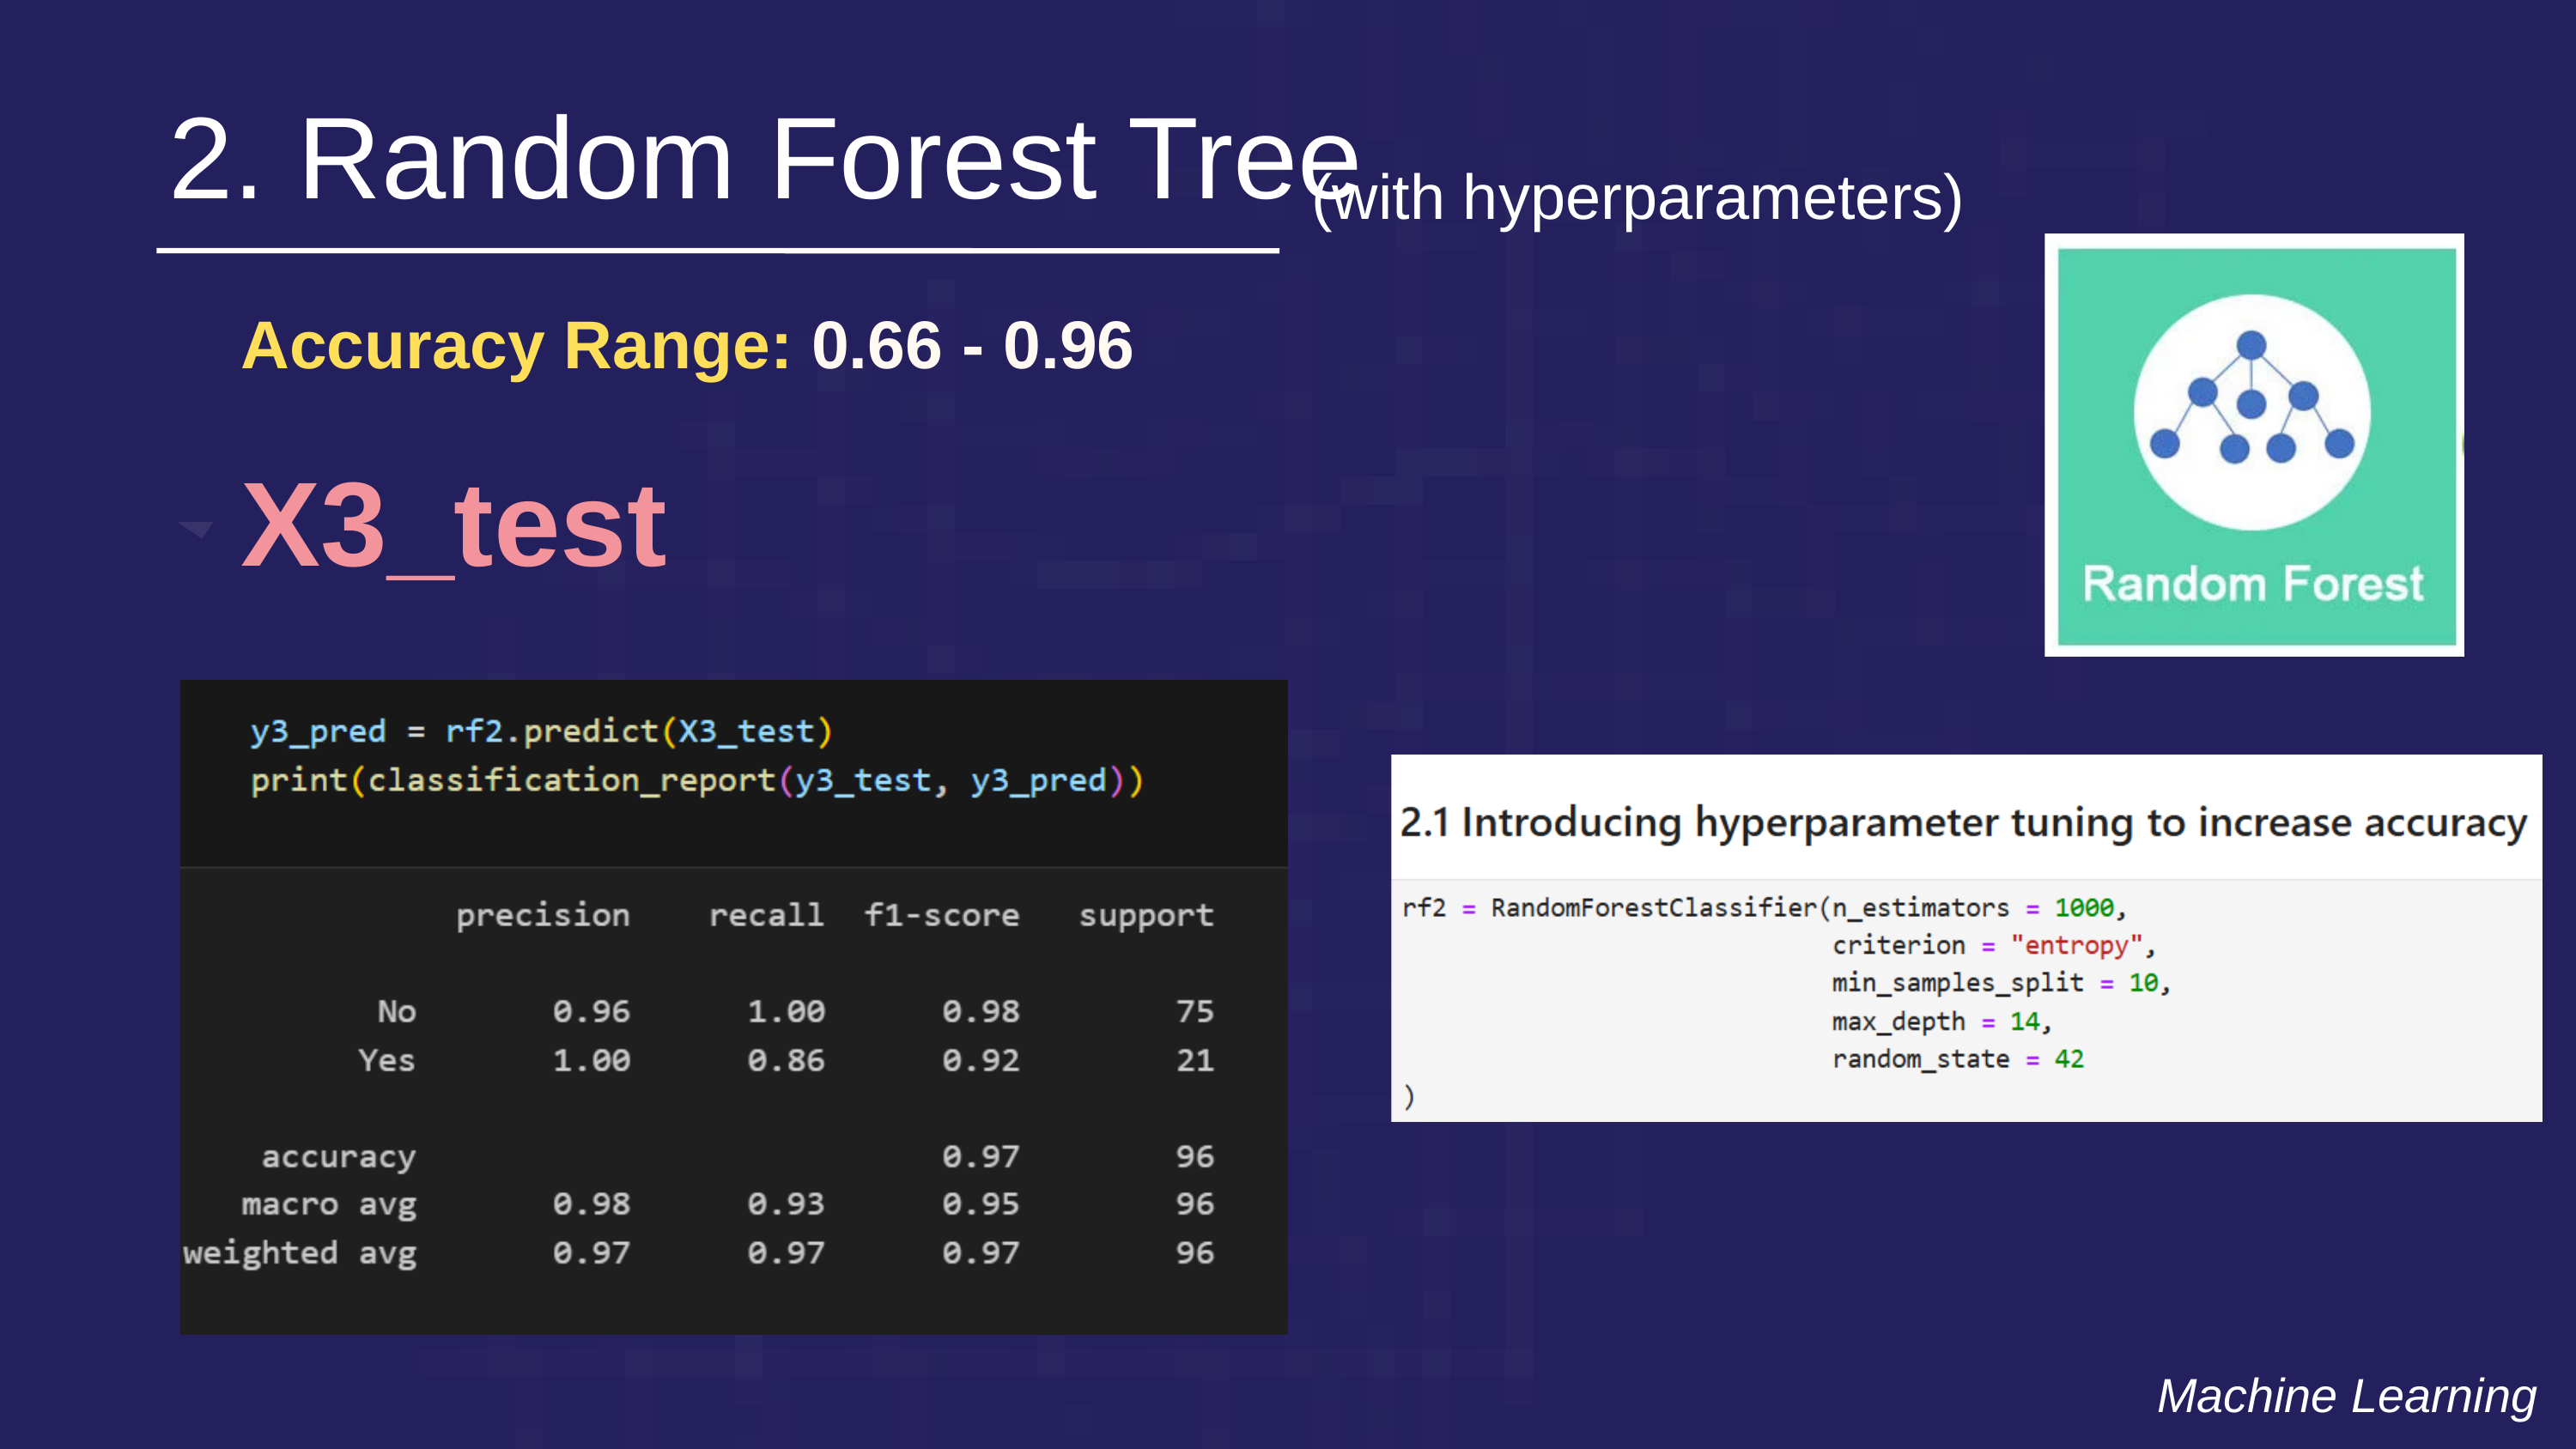

2. Random Forest Tree
(with hyperparameters)

Accuracy Range: 0.66 - 0.96
X3_test

Machine Learning